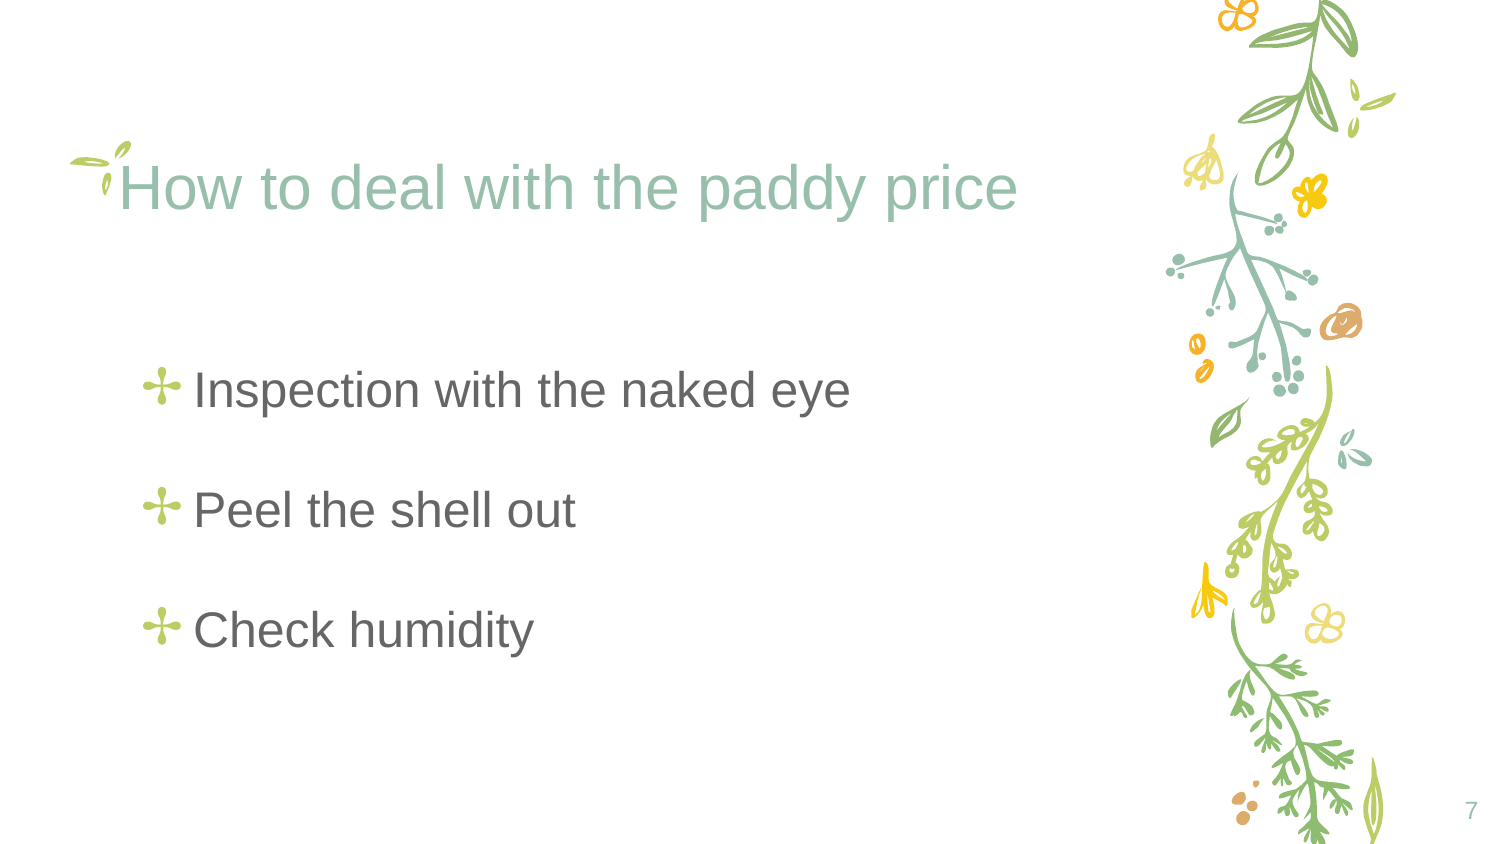

# How to deal with the paddy price
Inspection with the naked eye
Peel the shell out
Check humidity

7